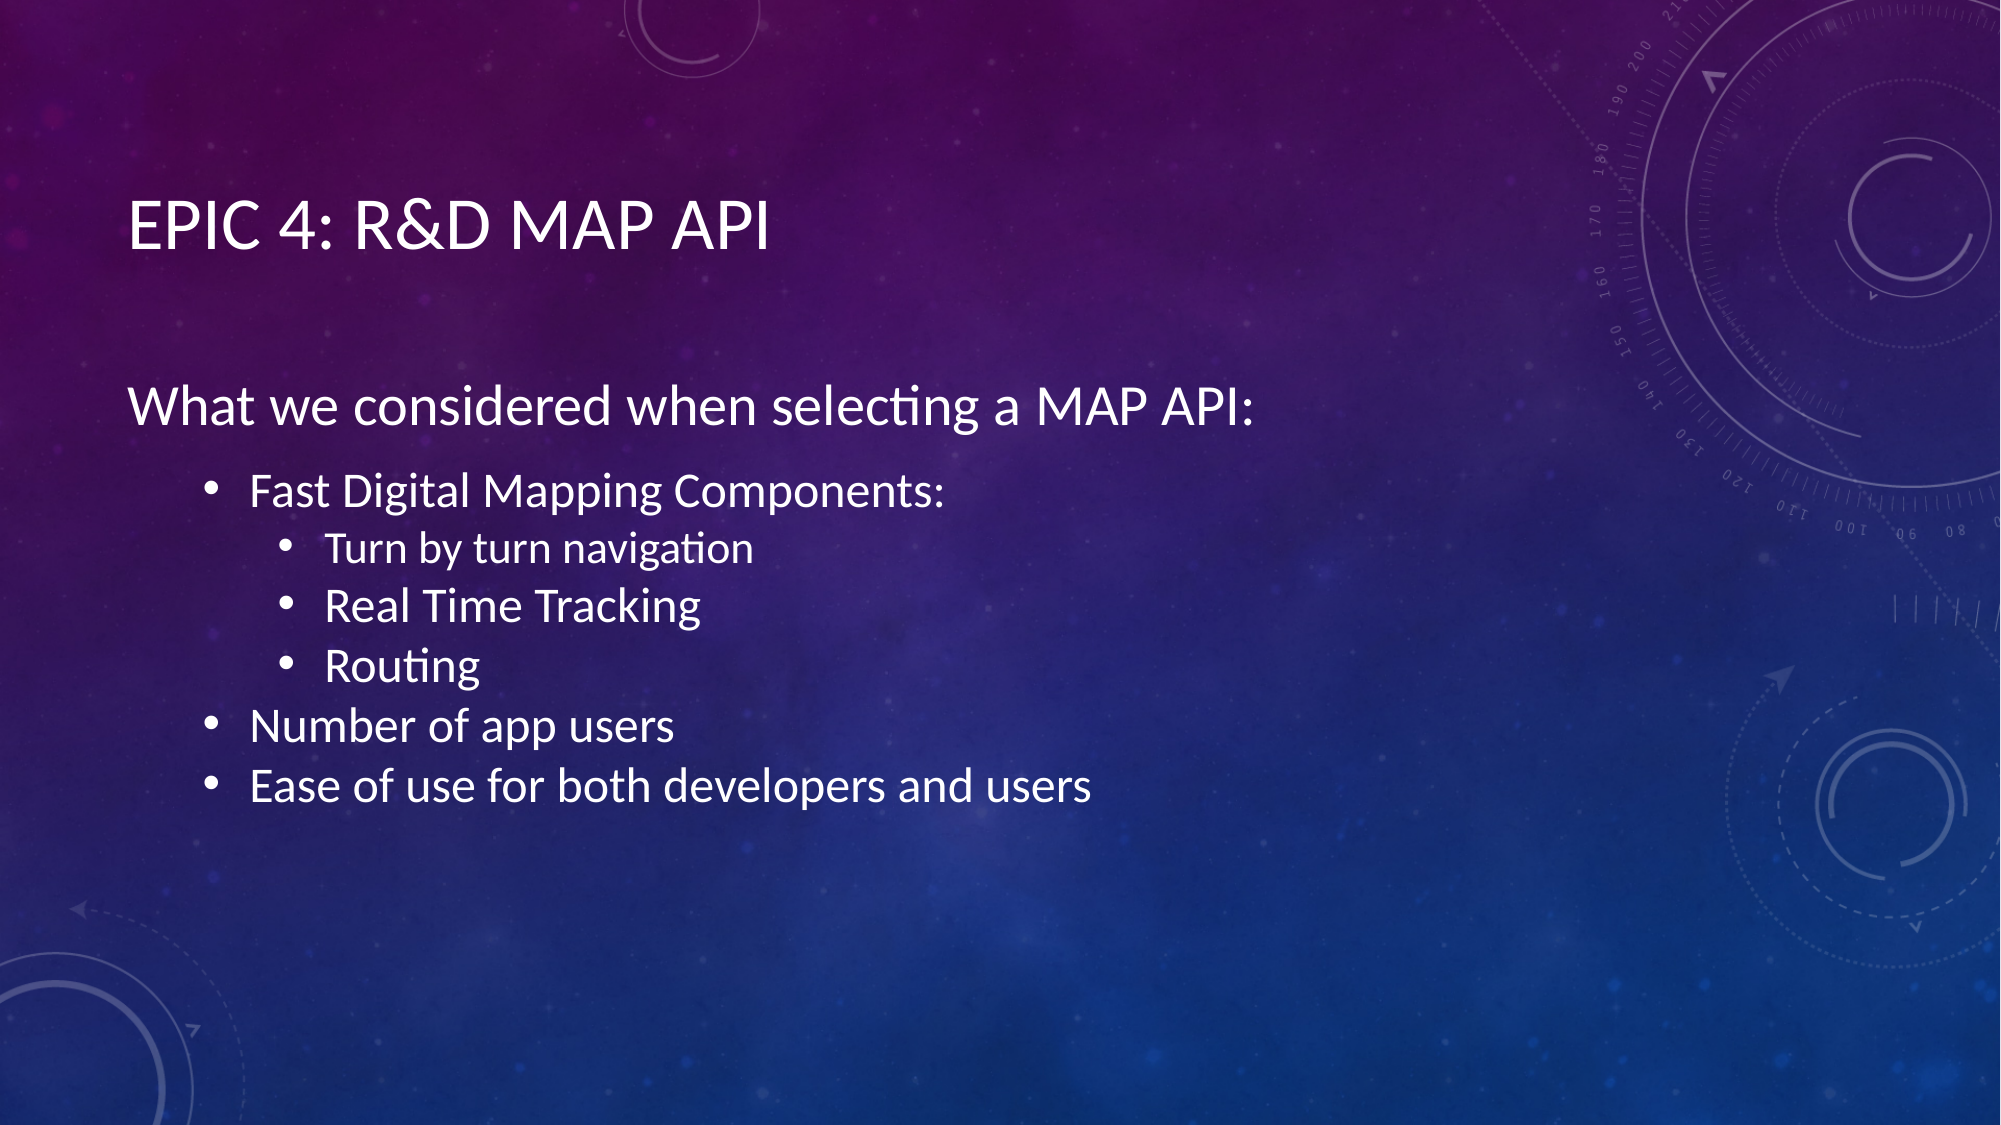

# Epic 4: R&D MAP API

What we considered when selecting a MAP API:
Fast Digital Mapping Components:
Turn by turn navigation
Real Time Tracking
Routing
Number of app users
Ease of use for both developers and users